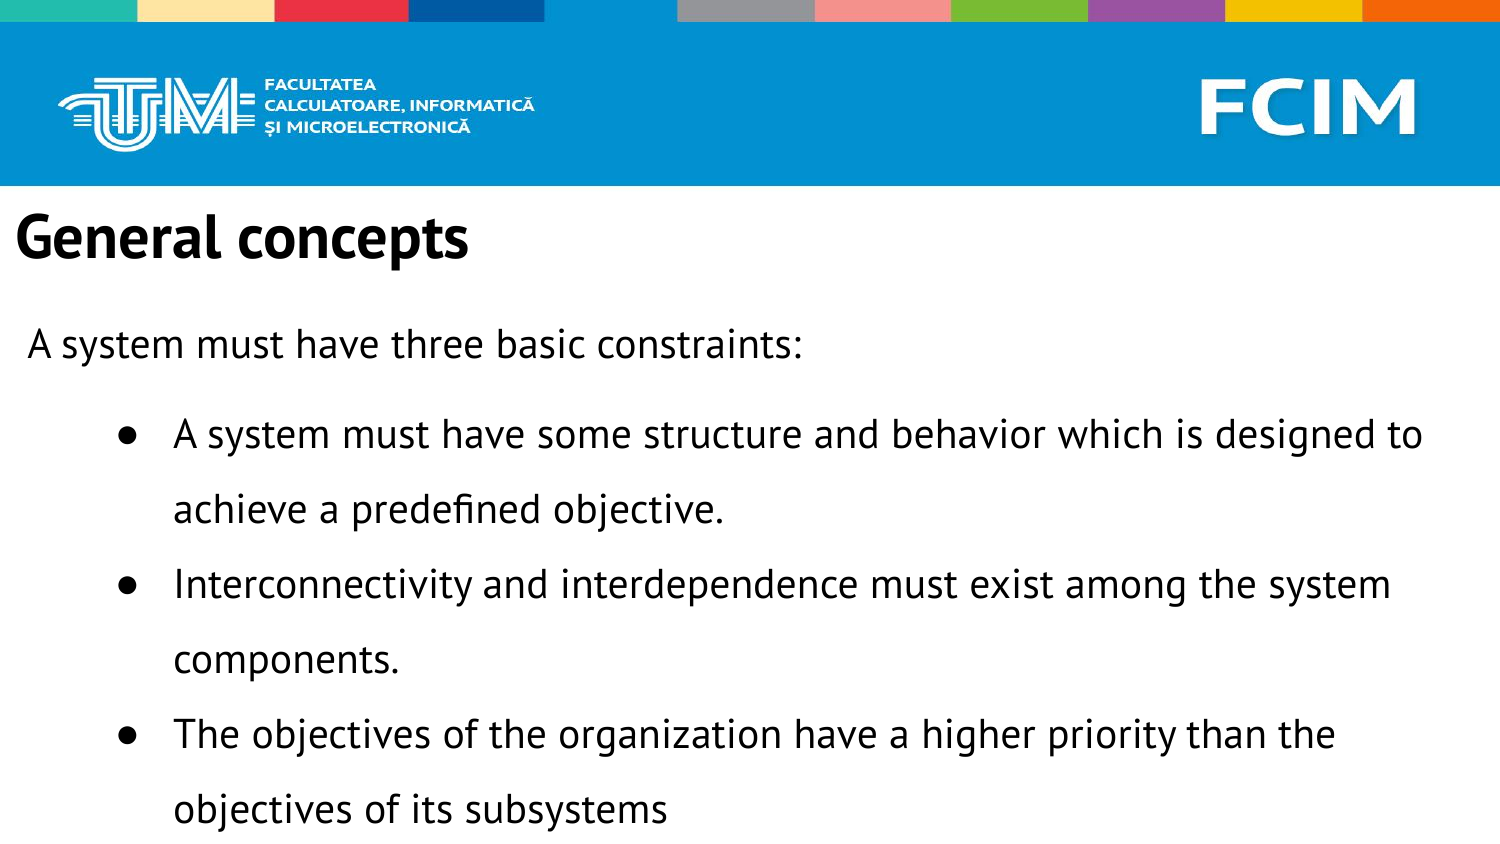

# General concepts
A system must have three basic constraints:
A system must have some structure and behavior which is designed to achieve a predefined objective.
Interconnectivity and interdependence must exist among the system components.
The objectives of the organization have a higher priority than the objectives of its subsystems